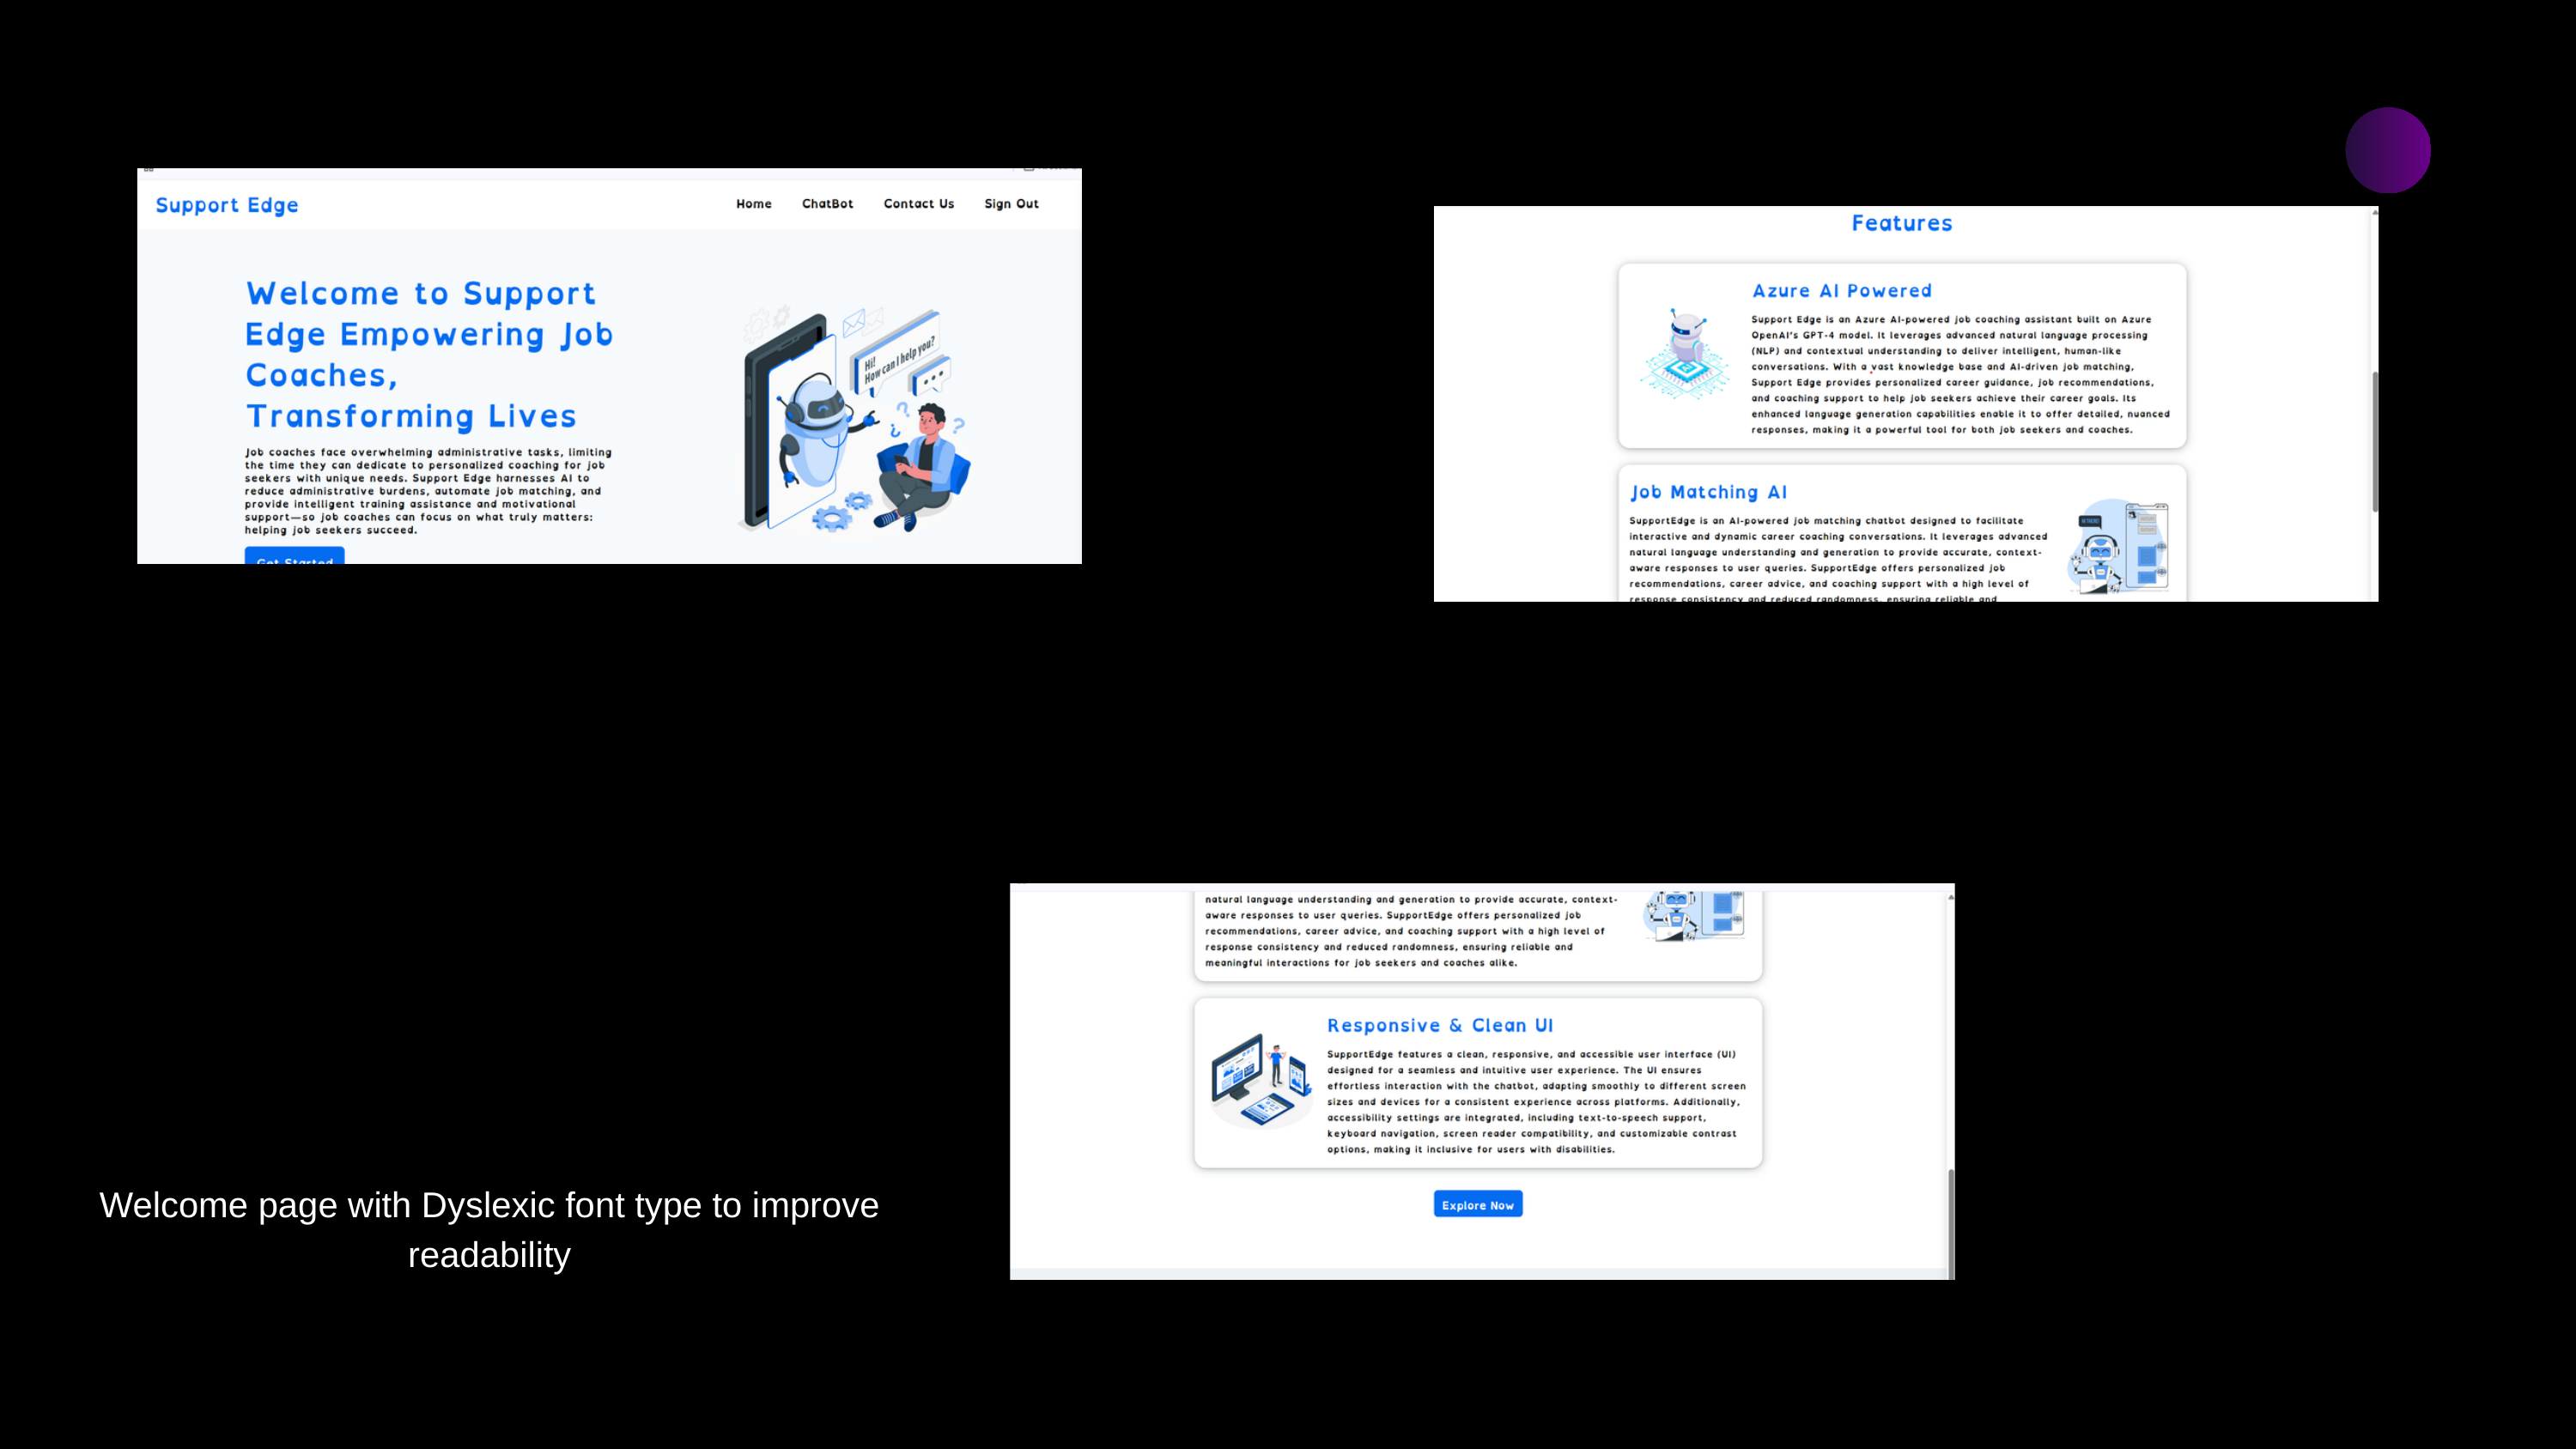

Welcome page with Dyslexic font type to improve readability